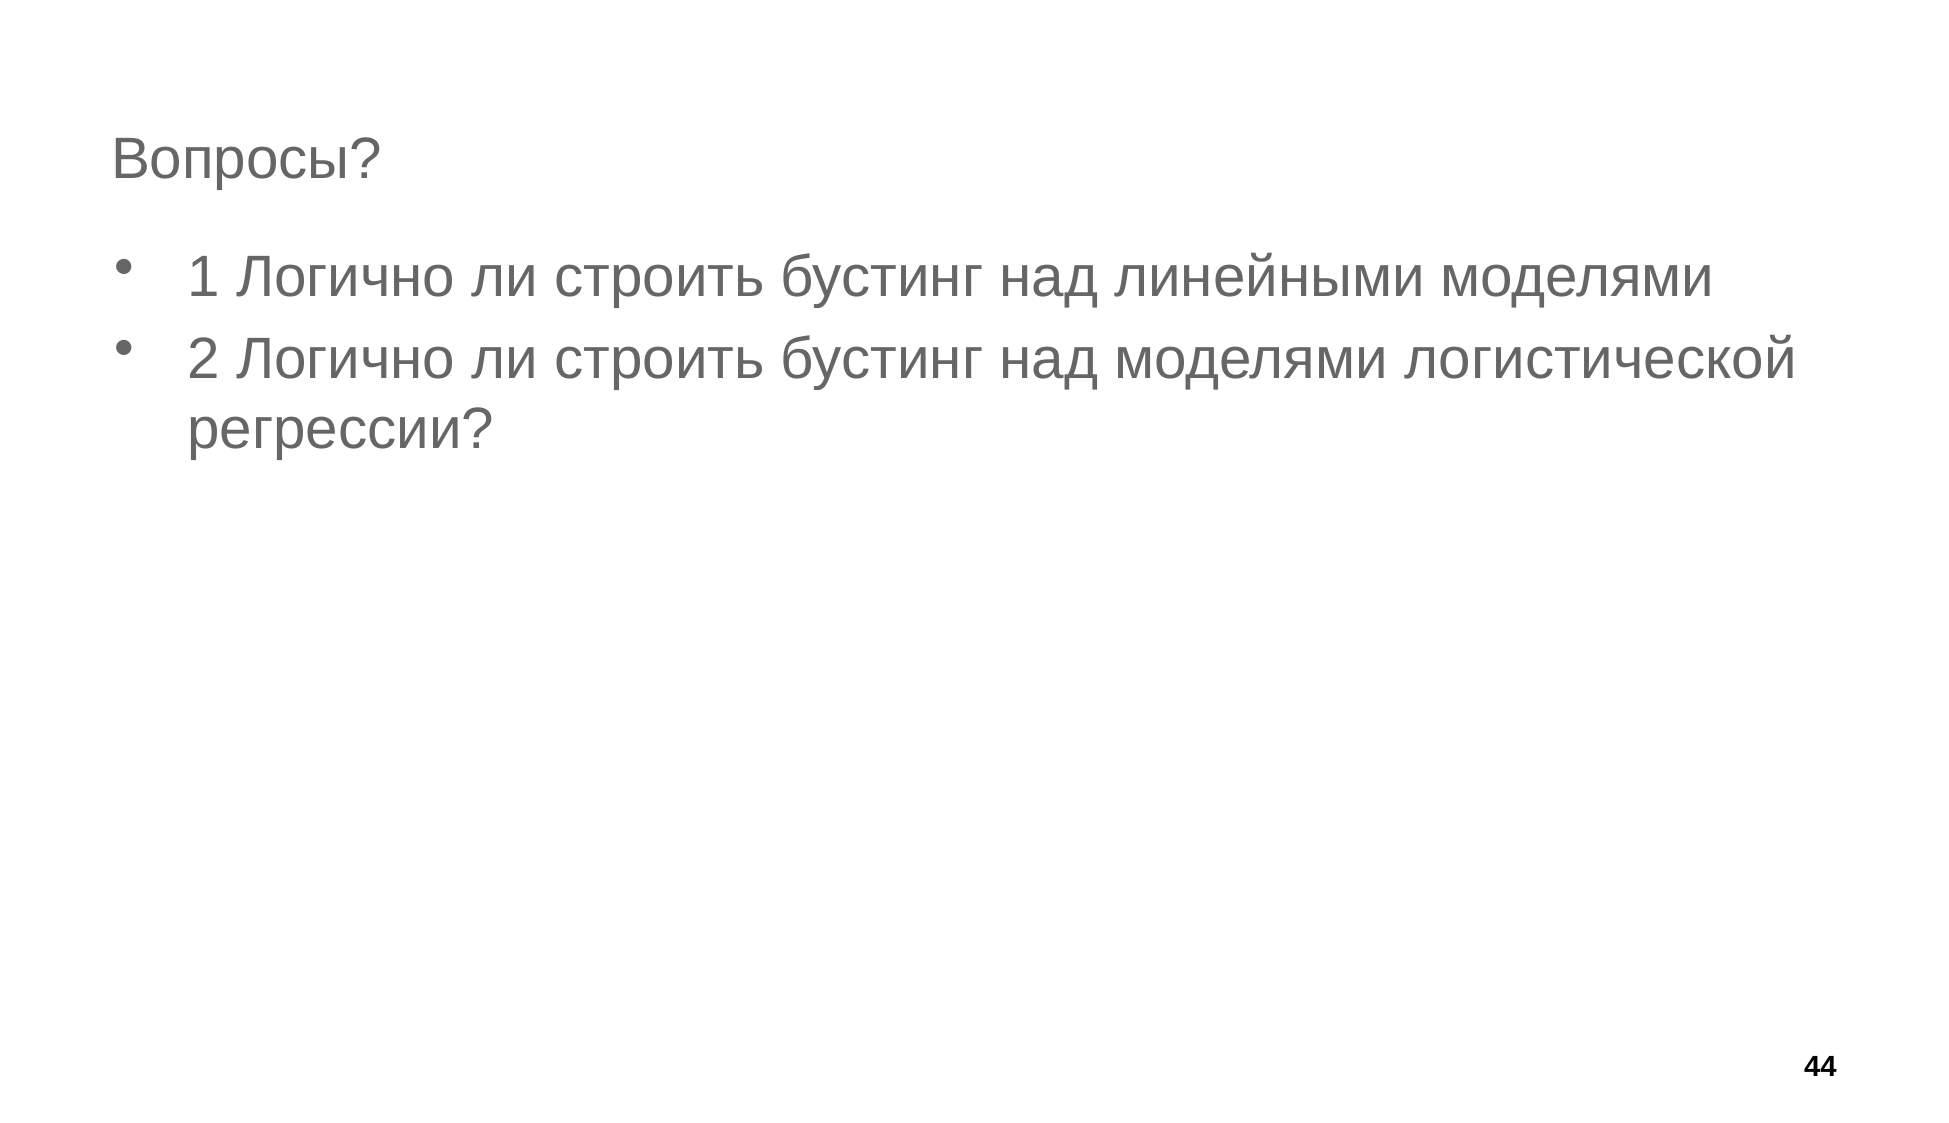

# Вопросы?
1 Логично ли строить бустинг над линейными моделями
2 Логично ли строить бустинг над моделями логистической регрессии?
44